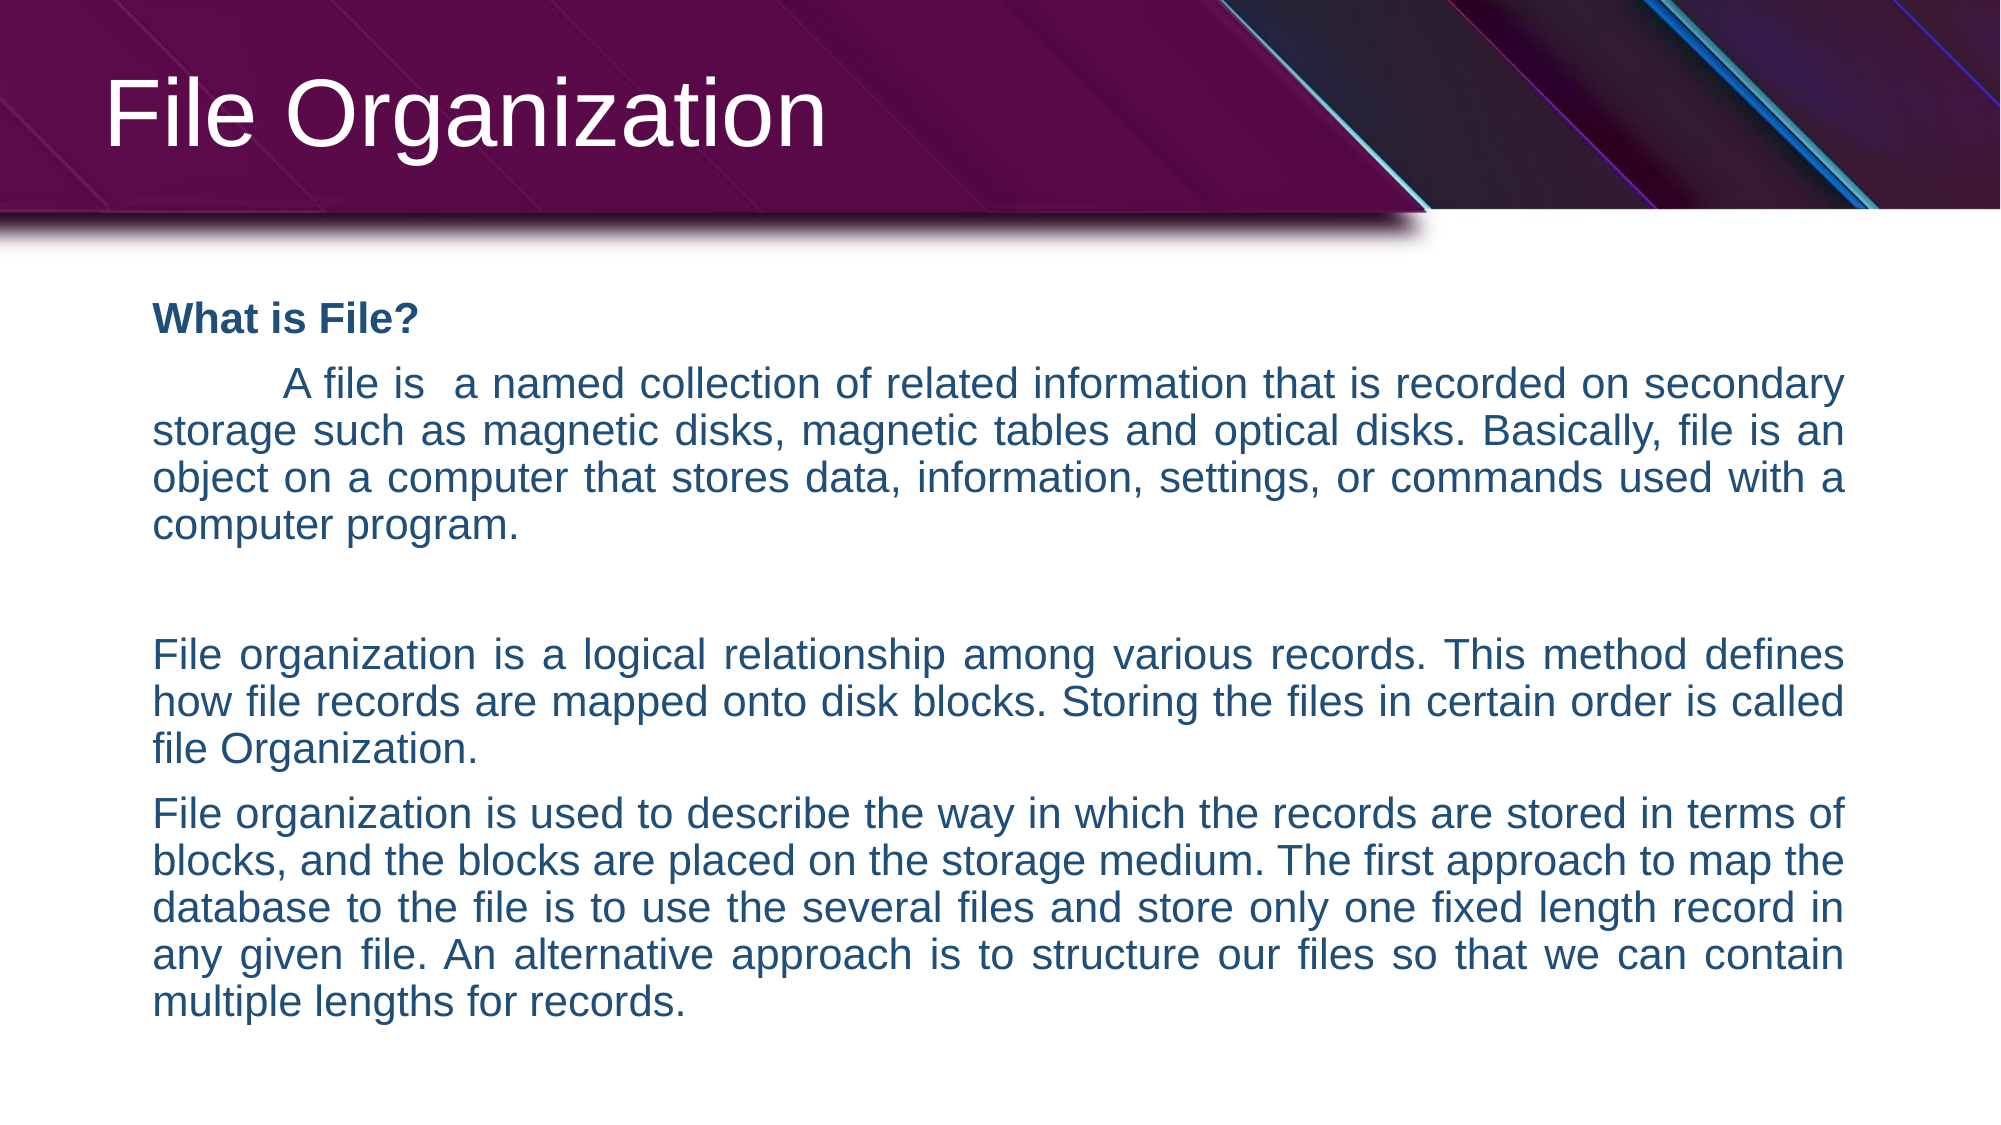

# File Organization
What is File?
	A file is  a named collection of related information that is recorded on secondary storage such as magnetic disks, magnetic tables and optical disks. Basically, file is an object on a computer that stores data, information, settings, or commands used with a computer program.

File organization is a logical relationship among various records. This method defines how file records are mapped onto disk blocks. Storing the files in certain order is called file Organization.
File organization is used to describe the way in which the records are stored in terms of blocks, and the blocks are placed on the storage medium. The first approach to map the database to the file is to use the several files and store only one fixed length record in any given file. An alternative approach is to structure our files so that we can contain multiple lengths for records.